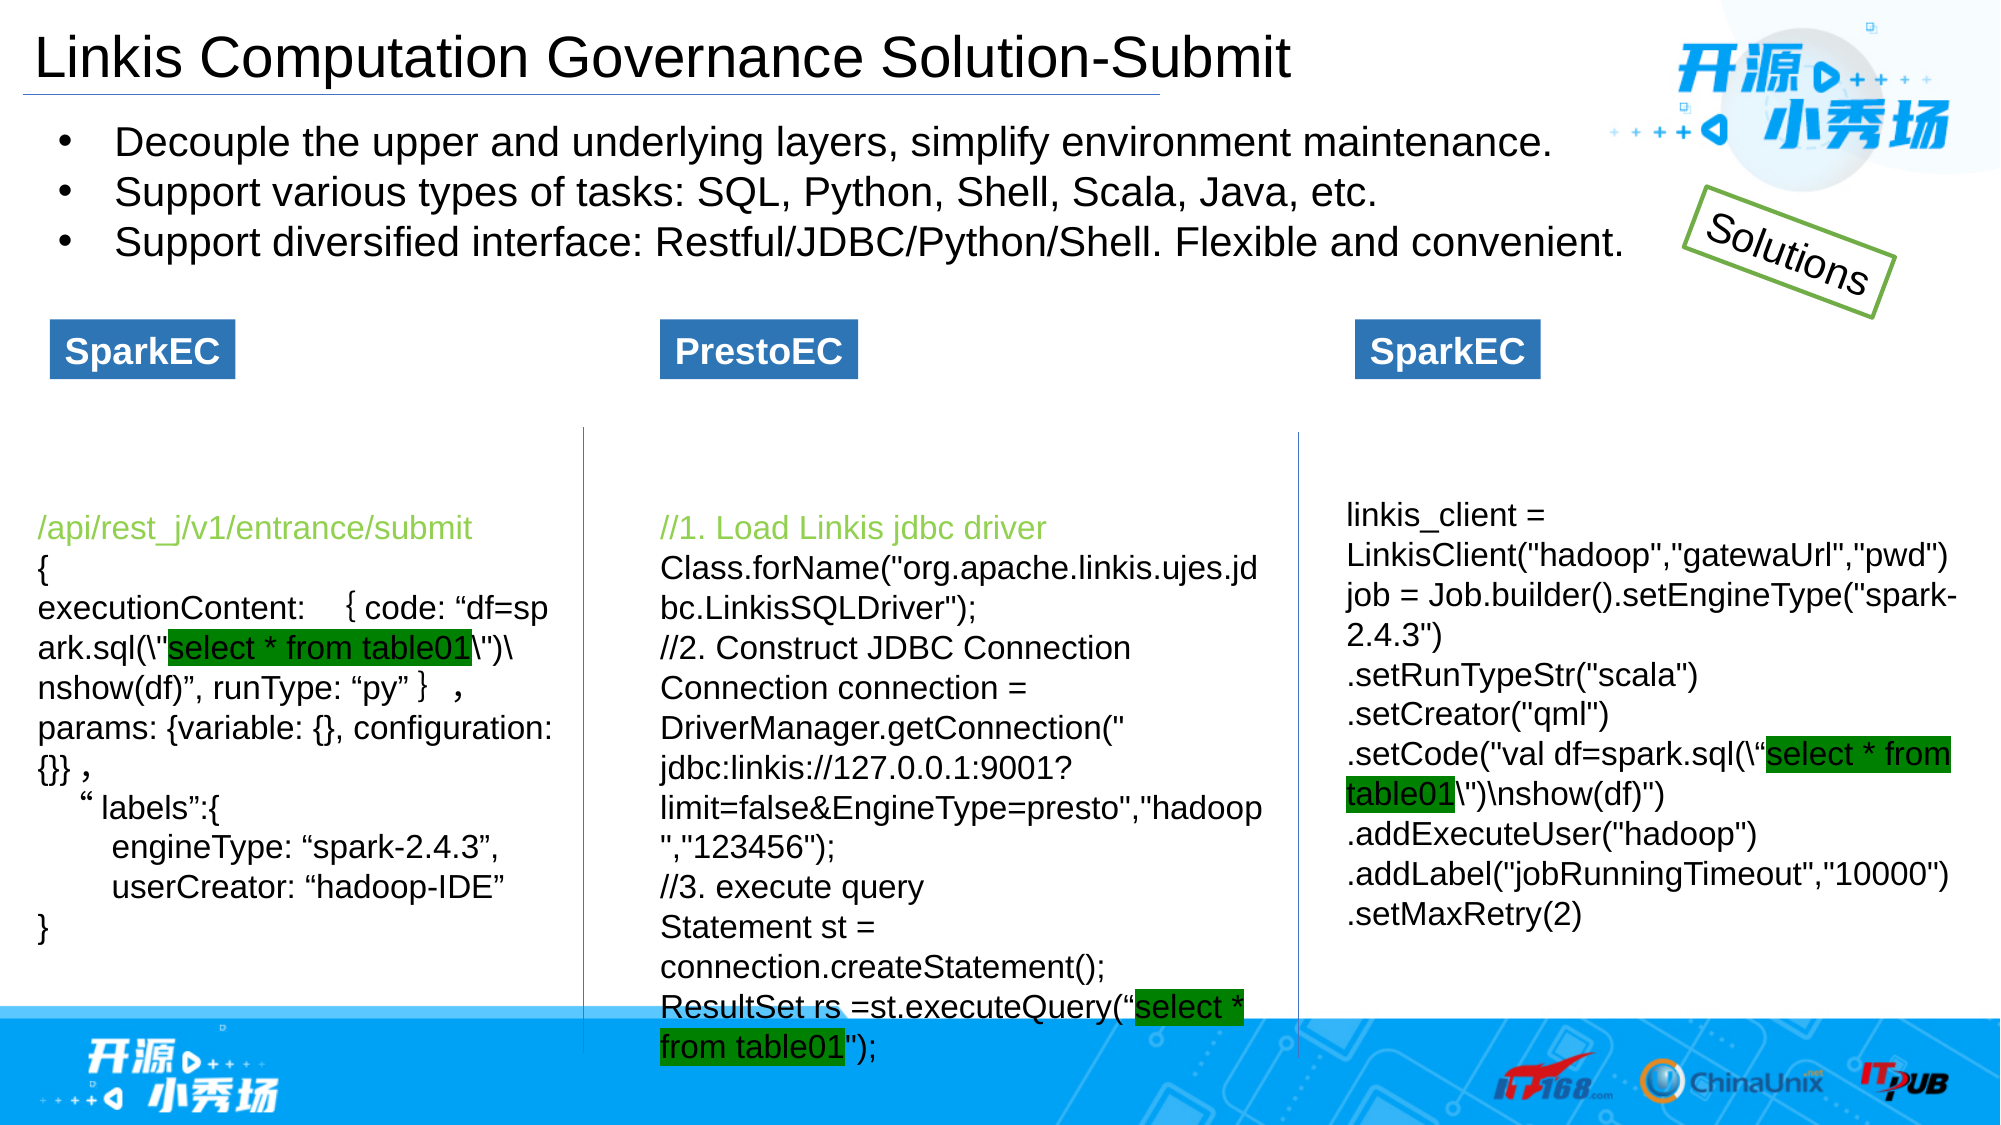

Linkis Computation Governance Solution-Submit
Decouple the upper and underlying layers, simplify environment maintenance.
Support various types of tasks: SQL, Python, Shell, Scala, Java, etc.
Support diversified interface: Restful/JDBC/Python/Shell. Flexible and convenient.

Solutions
SparkEC
PrestoEC
SparkEC
Restful submit pySpark job
JDBC submit presto job
PythonClient submit Spark scala job
linkis_client = LinkisClient("hadoop","gatewaUrl","pwd")
job = Job.builder().setEngineType("spark-2.4.3")
.setRunTypeStr("scala")
.setCreator("qml")
.setCode("val df=spark.sql(\“select * from table01\")\nshow(df)")
.addExecuteUser("hadoop")
.addLabel("jobRunningTimeout","10000")
.setMaxRetry(2)
/api/rest_j/v1/entrance/submit
{
executionContent: ｛code: “df=spark.sql(\"select * from table01\")\nshow(df)”, runType: “py”｝，
params: {variable: {}, configuration: {}}，
   “labels”:{
        engineType: “spark-2.4.3”,
        userCreator: “hadoop-IDE”
}

//1. Load Linkis jdbc driver
Class.forName("org.apache.linkis.ujes.jdbc.LinkisSQLDriver");
//2. Construct JDBC Connection
Connection connection =  DriverManager.getConnection(" jdbc:linkis://127.0.0.1:9001?limit=false&EngineType=presto","hadoop","123456");
//3. execute query
Statement st = connection.createStatement();
ResultSet rs =st.executeQuery(“select * from table01");